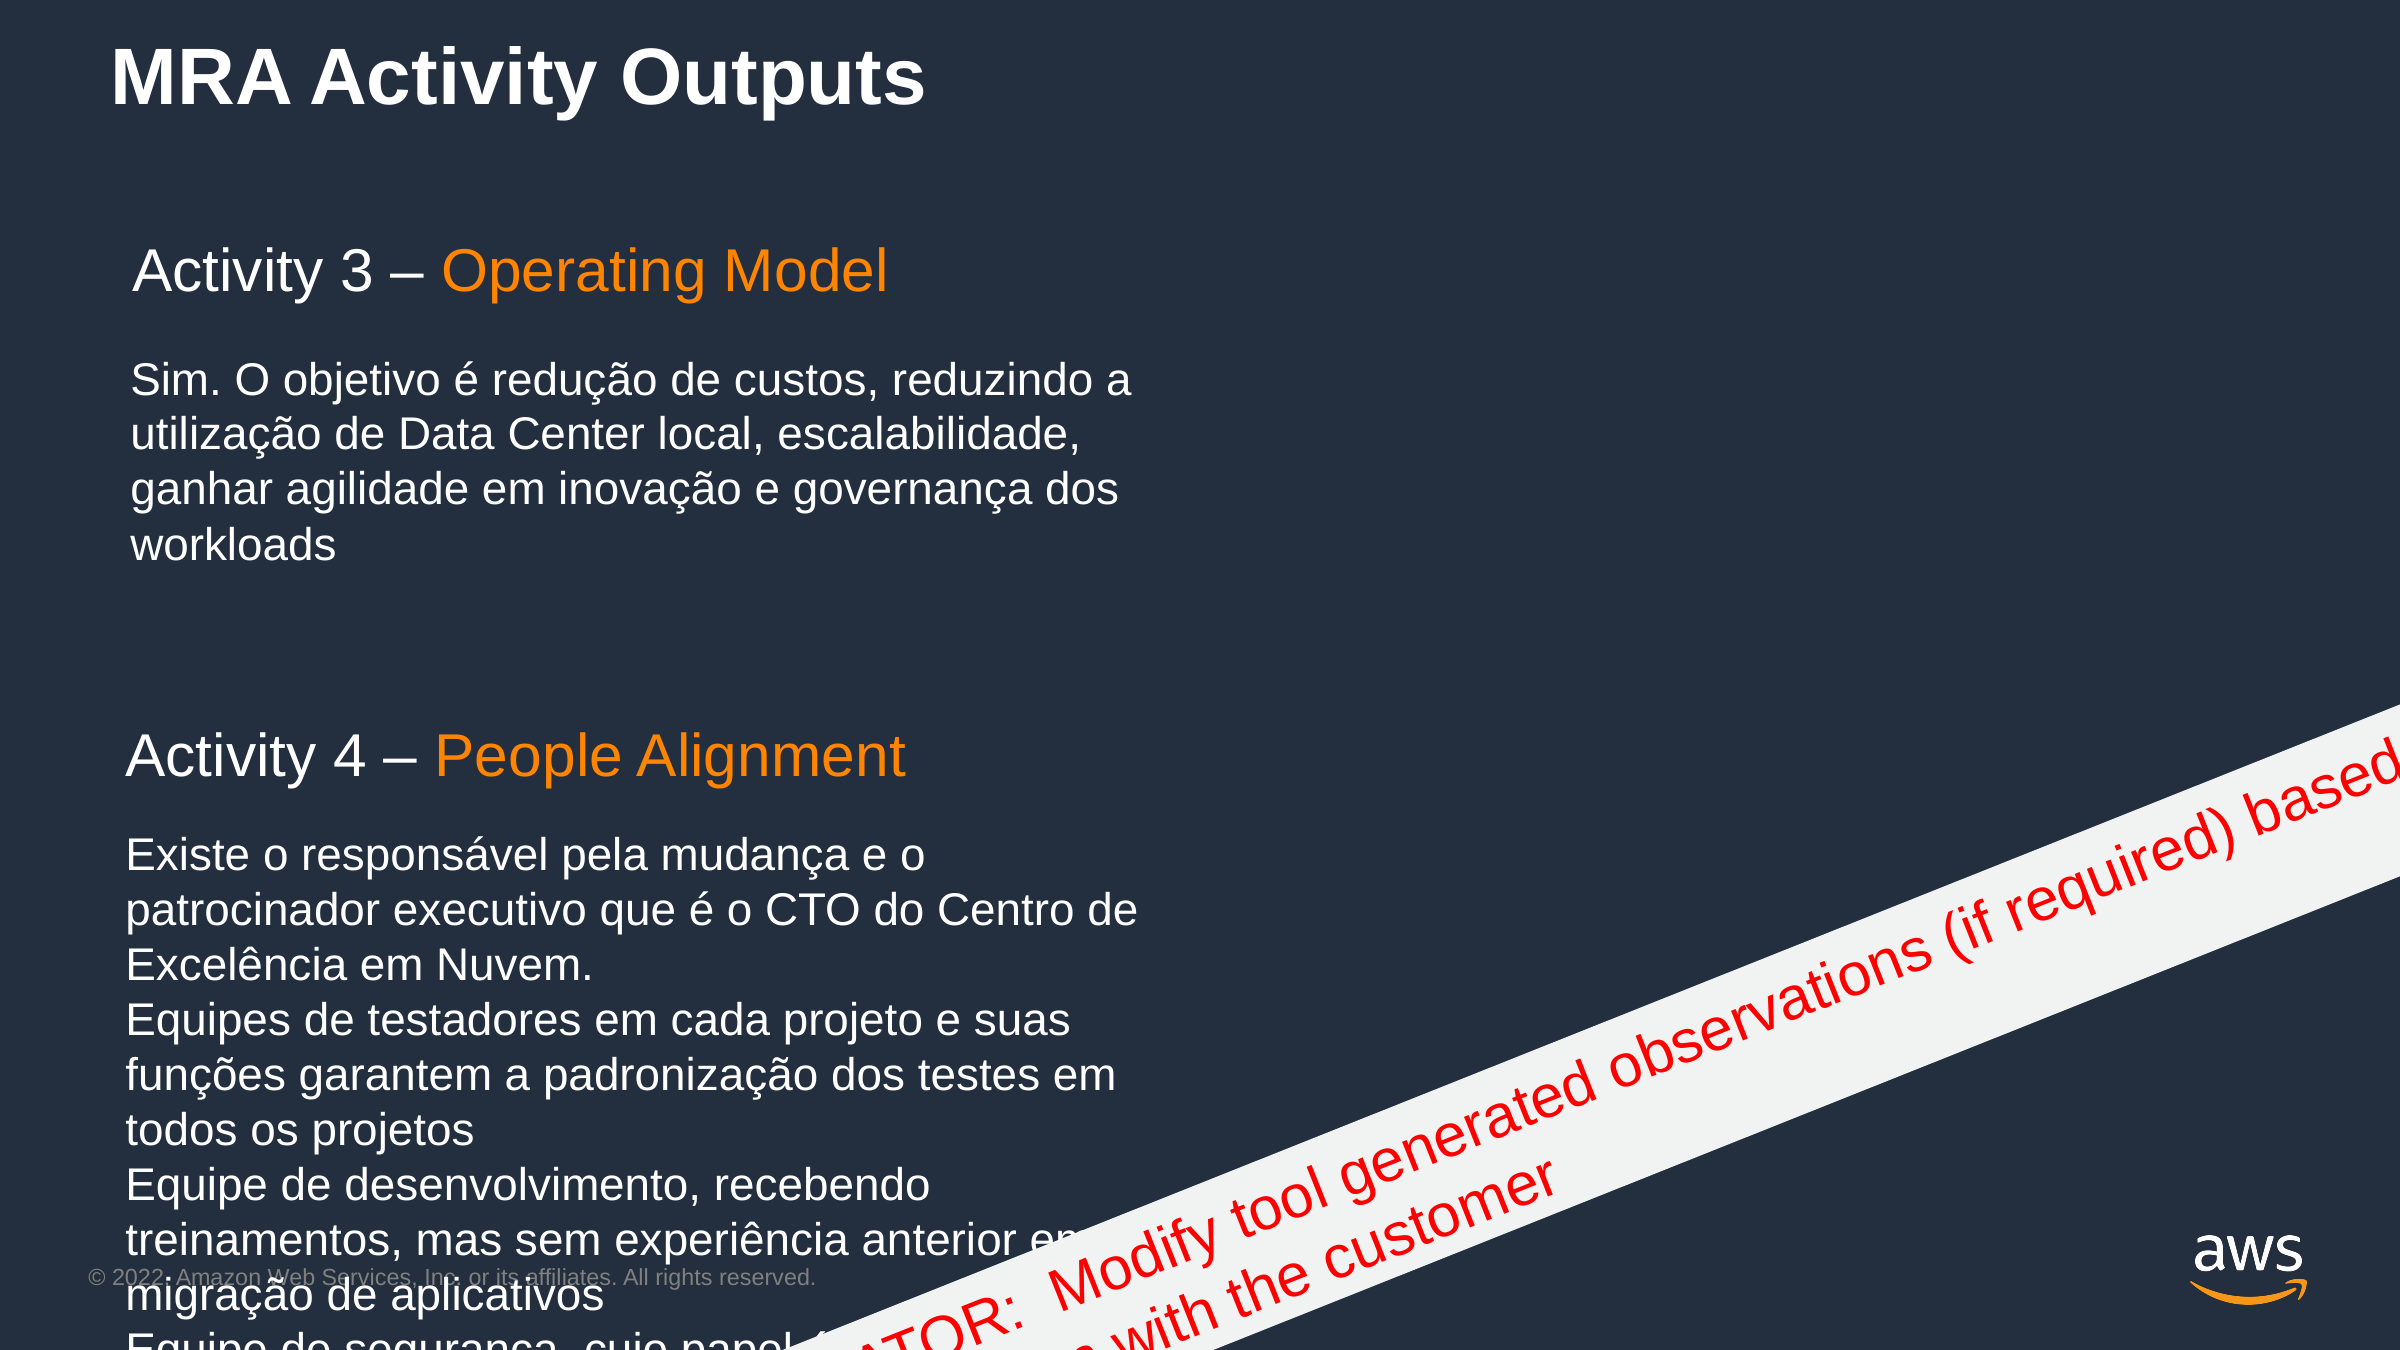

MRA Activity Outputs
Activity 3 – Operating Model
Sim. O objetivo é redução de custos, reduzindo a utilização de Data Center local, escalabilidade, ganhar agilidade em inovação e governança dos workloads
Activity 4 – People Alignment
Existe o responsável pela mudança e o patrocinador executivo que é o CTO do Centro de Excelência em Nuvem.
Equipes de testadores em cada projeto e suas funções garantem a padronização dos testes em todos os projetos
Equipe de desenvolvimento, recebendo treinamentos, mas sem experiência anterior em migração de aplicativos
Equipe de segurança, cujo papel é garantir que um padrão de segurança esteja em conformidade e seja documentado.
FACILITATOR:  Modify tool generated observations (if required) based on live conversation with the customer